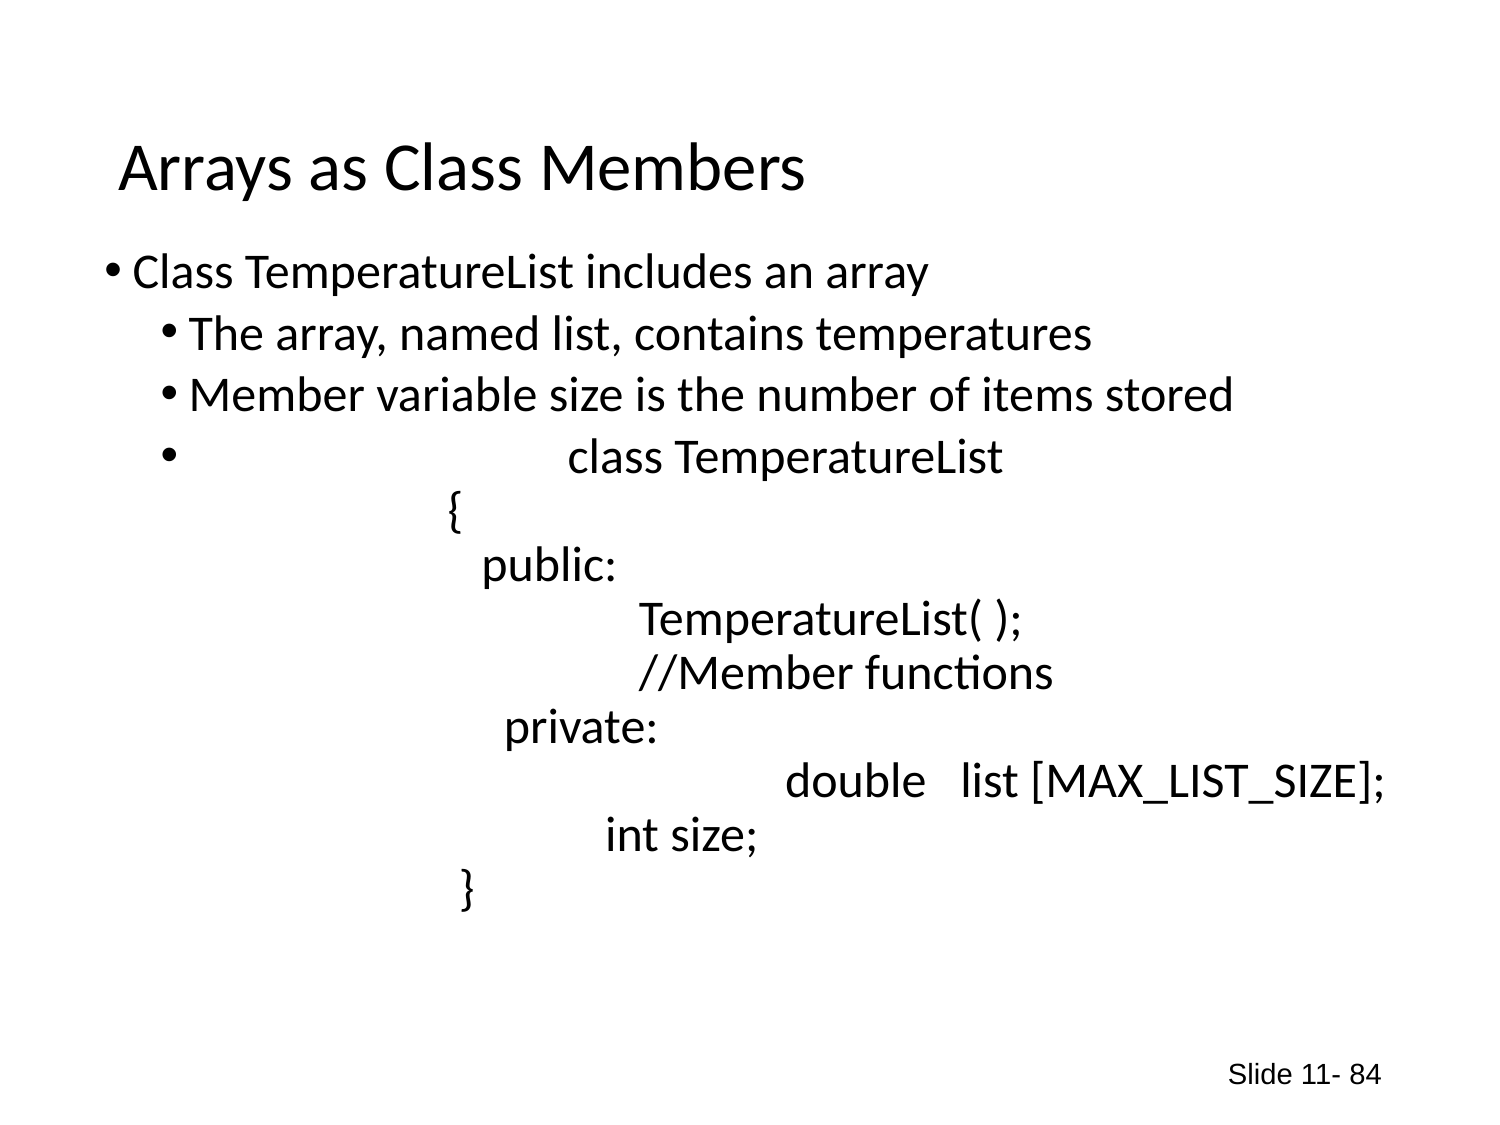

# Arrays as Class Members
Class TemperatureList includes an array
The array, named list, contains temperatures
Member variable size is the number of items stored
 		       class TemperatureList
                       {
                          public:
                                        TemperatureList( );
                                        //Member functions
                            private:
 			             double   list [MAX_LIST_SIZE];
                                     int size;
                        }
Slide 11- 84